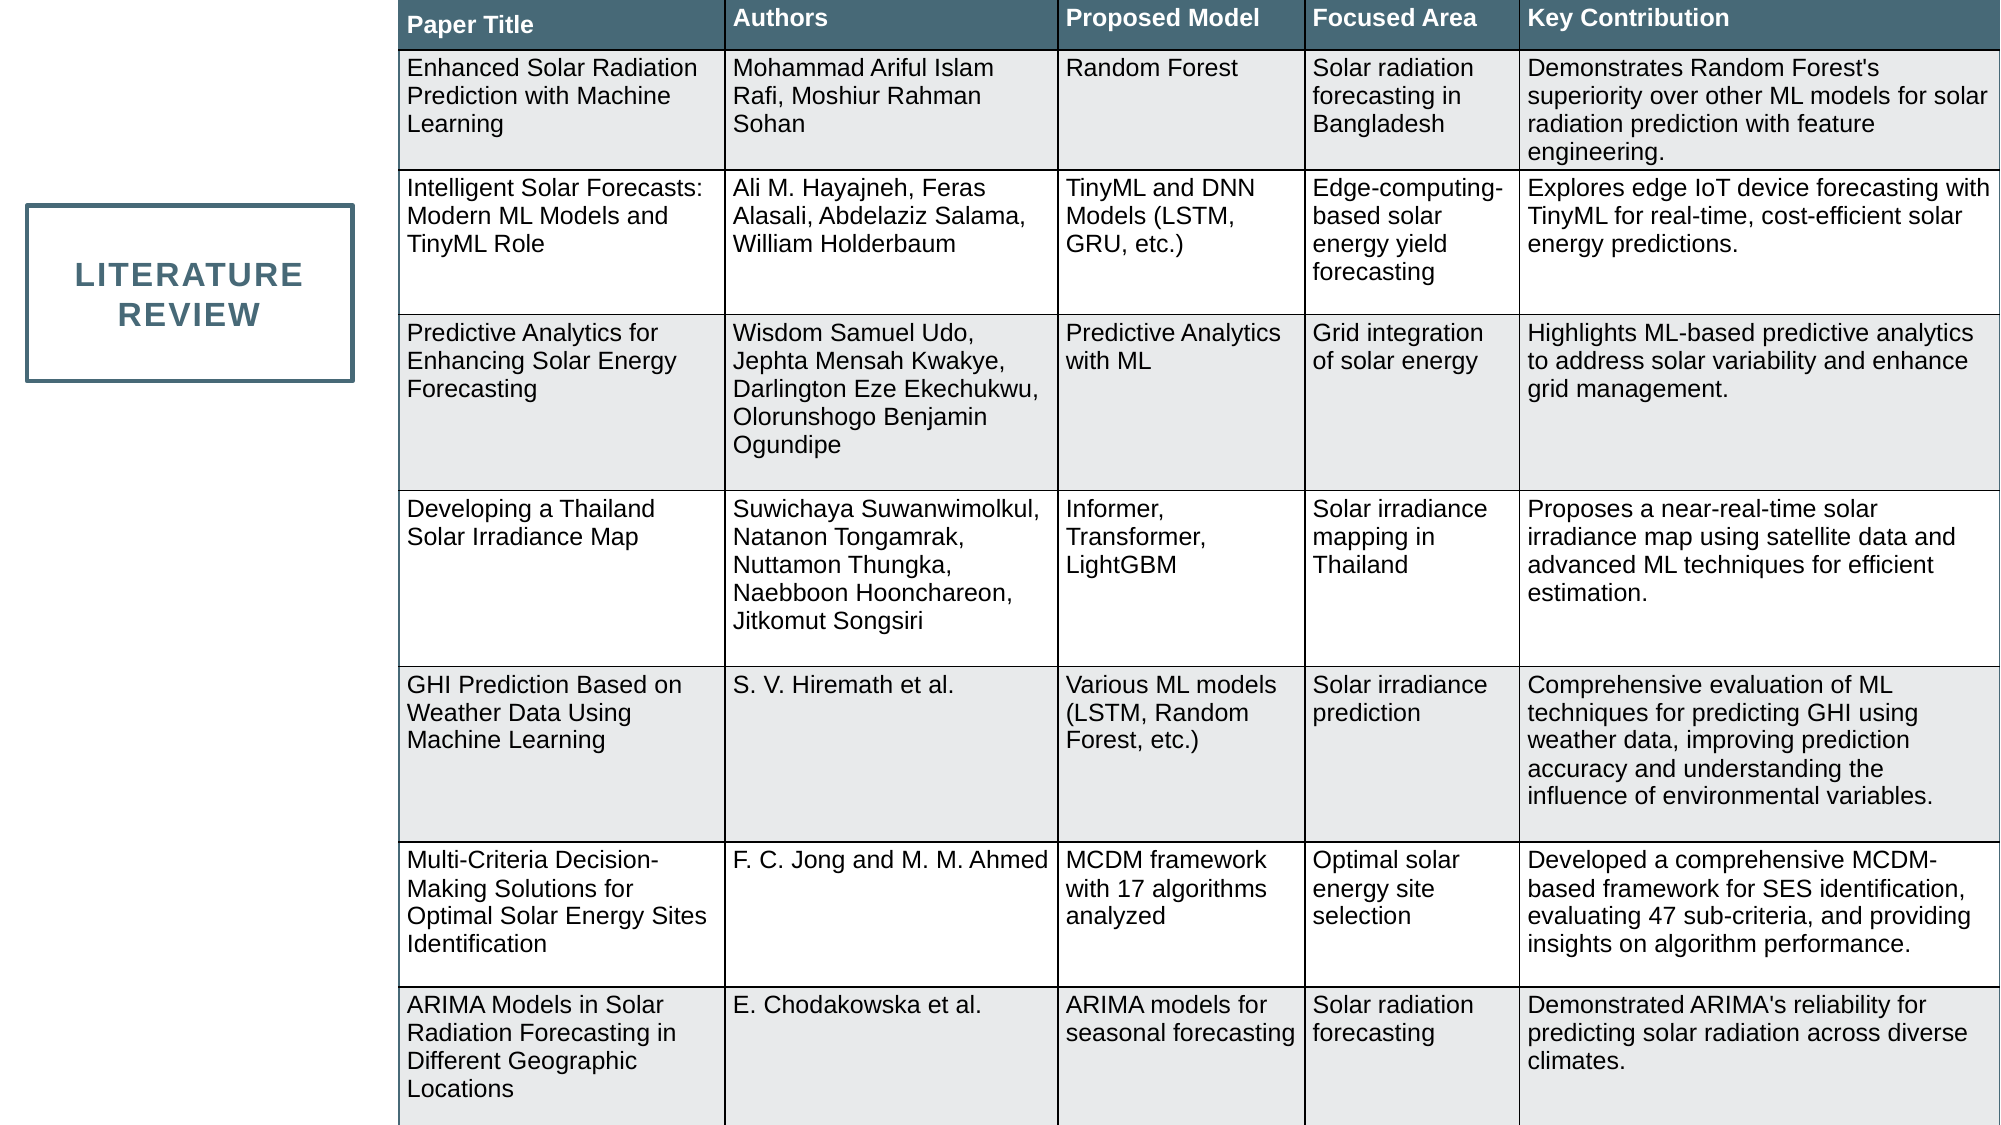

| Paper Title | Authors | Proposed Model | Focused Area | Key Contribution |
| --- | --- | --- | --- | --- |
| Enhanced Solar Radiation Prediction with Machine Learning | Mohammad Ariful Islam Rafi, Moshiur Rahman Sohan | Random Forest | Solar radiation forecasting in Bangladesh | Demonstrates Random Forest's superiority over other ML models for solar radiation prediction with feature engineering. |
| Intelligent Solar Forecasts: Modern ML Models and TinyML Role | Ali M. Hayajneh, Feras Alasali, Abdelaziz Salama, William Holderbaum | TinyML and DNN Models (LSTM, GRU, etc.) | Edge-computing-based solar energy yield forecasting | Explores edge IoT device forecasting with TinyML for real-time, cost-efficient solar energy predictions. |
| Predictive Analytics for Enhancing Solar Energy Forecasting | Wisdom Samuel Udo, Jephta Mensah Kwakye, Darlington Eze Ekechukwu, Olorunshogo Benjamin Ogundipe | Predictive Analytics with ML | Grid integration of solar energy | Highlights ML-based predictive analytics to address solar variability and enhance grid management. |
| Developing a Thailand Solar Irradiance Map | Suwichaya Suwanwimolkul, Natanon Tongamrak, Nuttamon Thungka, Naebboon Hoonchareon, Jitkomut Songsiri | Informer, Transformer, LightGBM | Solar irradiance mapping in Thailand | Proposes a near-real-time solar irradiance map using satellite data and advanced ML techniques for efficient estimation. |
| GHI Prediction Based on Weather Data Using Machine Learning | S. V. Hiremath et al. | Various ML models (LSTM, Random Forest, etc.) | Solar irradiance prediction | Comprehensive evaluation of ML techniques for predicting GHI using weather data, improving prediction accuracy and understanding the influence of environmental variables. |
| Multi-Criteria Decision-Making Solutions for Optimal Solar Energy Sites Identification | F. C. Jong and M. M. Ahmed | MCDM framework with 17 algorithms analyzed | Optimal solar energy site selection | Developed a comprehensive MCDM-based framework for SES identification, evaluating 47 sub-criteria, and providing insights on algorithm performance. |
| ARIMA Models in Solar Radiation Forecasting in Different Geographic Locations | E. Chodakowska et al. | ARIMA models for seasonal forecasting | Solar radiation forecasting | Demonstrated ARIMA's reliability for predicting solar radiation across diverse climates. |
# Literature Review
6